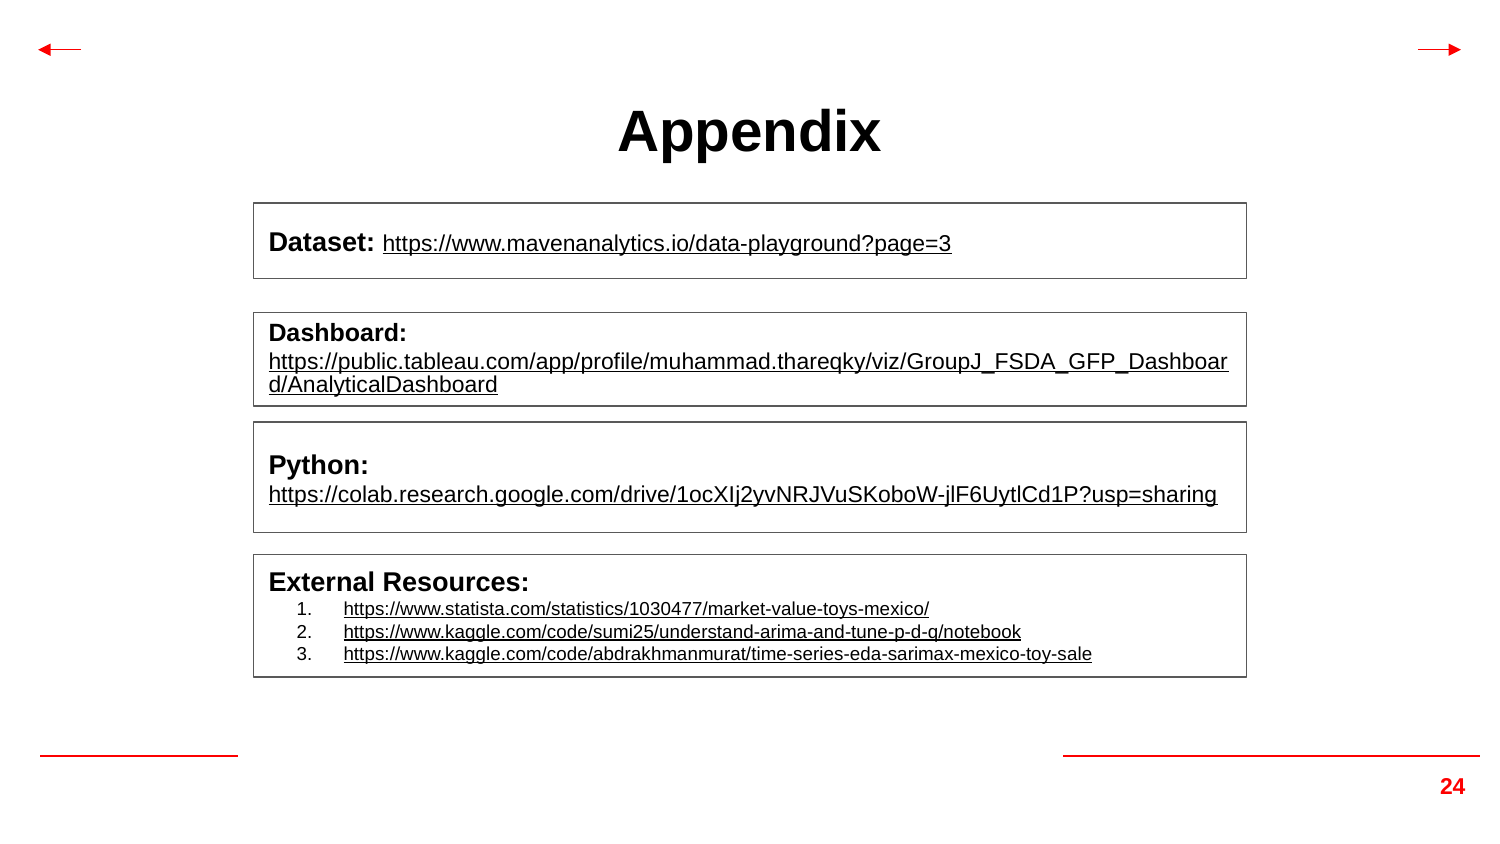

Appendix
Dataset: https://www.mavenanalytics.io/data-playground?page=3
Dashboard: https://public.tableau.com/app/profile/muhammad.thareqky/viz/GroupJ_FSDA_GFP_Dashboard/AnalyticalDashboard
Python: https://colab.research.google.com/drive/1ocXIj2yvNRJVuSKoboW-jlF6UytlCd1P?usp=sharing

External Resources:
https://www.statista.com/statistics/1030477/market-value-toys-mexico/
https://www.kaggle.com/code/sumi25/understand-arima-and-tune-p-d-q/notebook
https://www.kaggle.com/code/abdrakhmanmurat/time-series-eda-sarimax-mexico-toy-sale